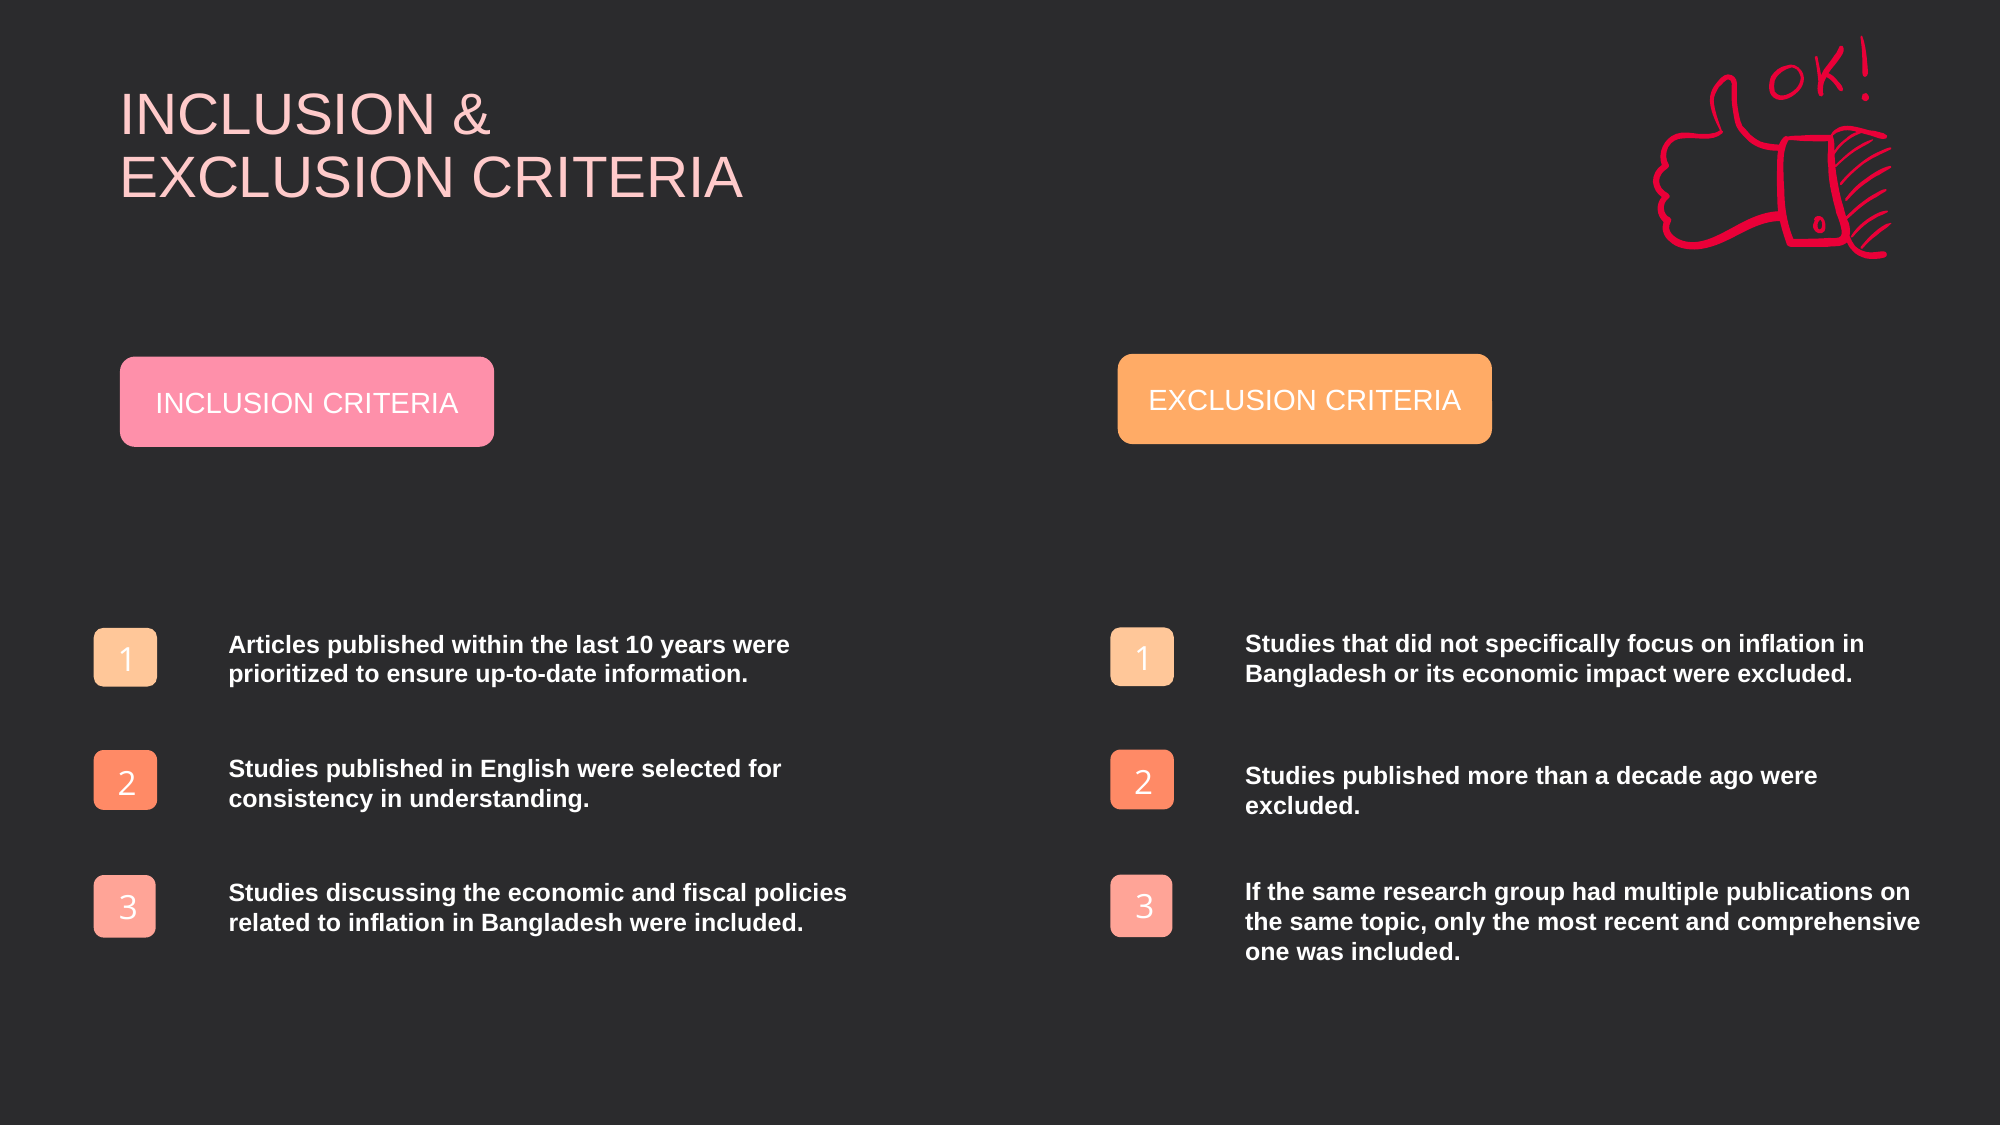

INCLUSION &
EXCLUSION CRITERIA

EXCLUSION CRITERIA
INCLUSION CRITERIA
Studies that did not specifically focus on inflation in Bangladesh or its economic impact were excluded.

1

Studies published more than a decade ago were excluded.
2
If the same research group had multiple publications on the same topic, only the most recent and comprehensive one was included.

3
Articles published within the last 10 years were prioritized to ensure up-to-date information.

1
Studies published in English were selected for consistency in understanding.

2
Studies discussing the economic and fiscal policies related to inflation in Bangladesh were included.

3
STEP 03
STEP 04
STEP 02
STEP 01